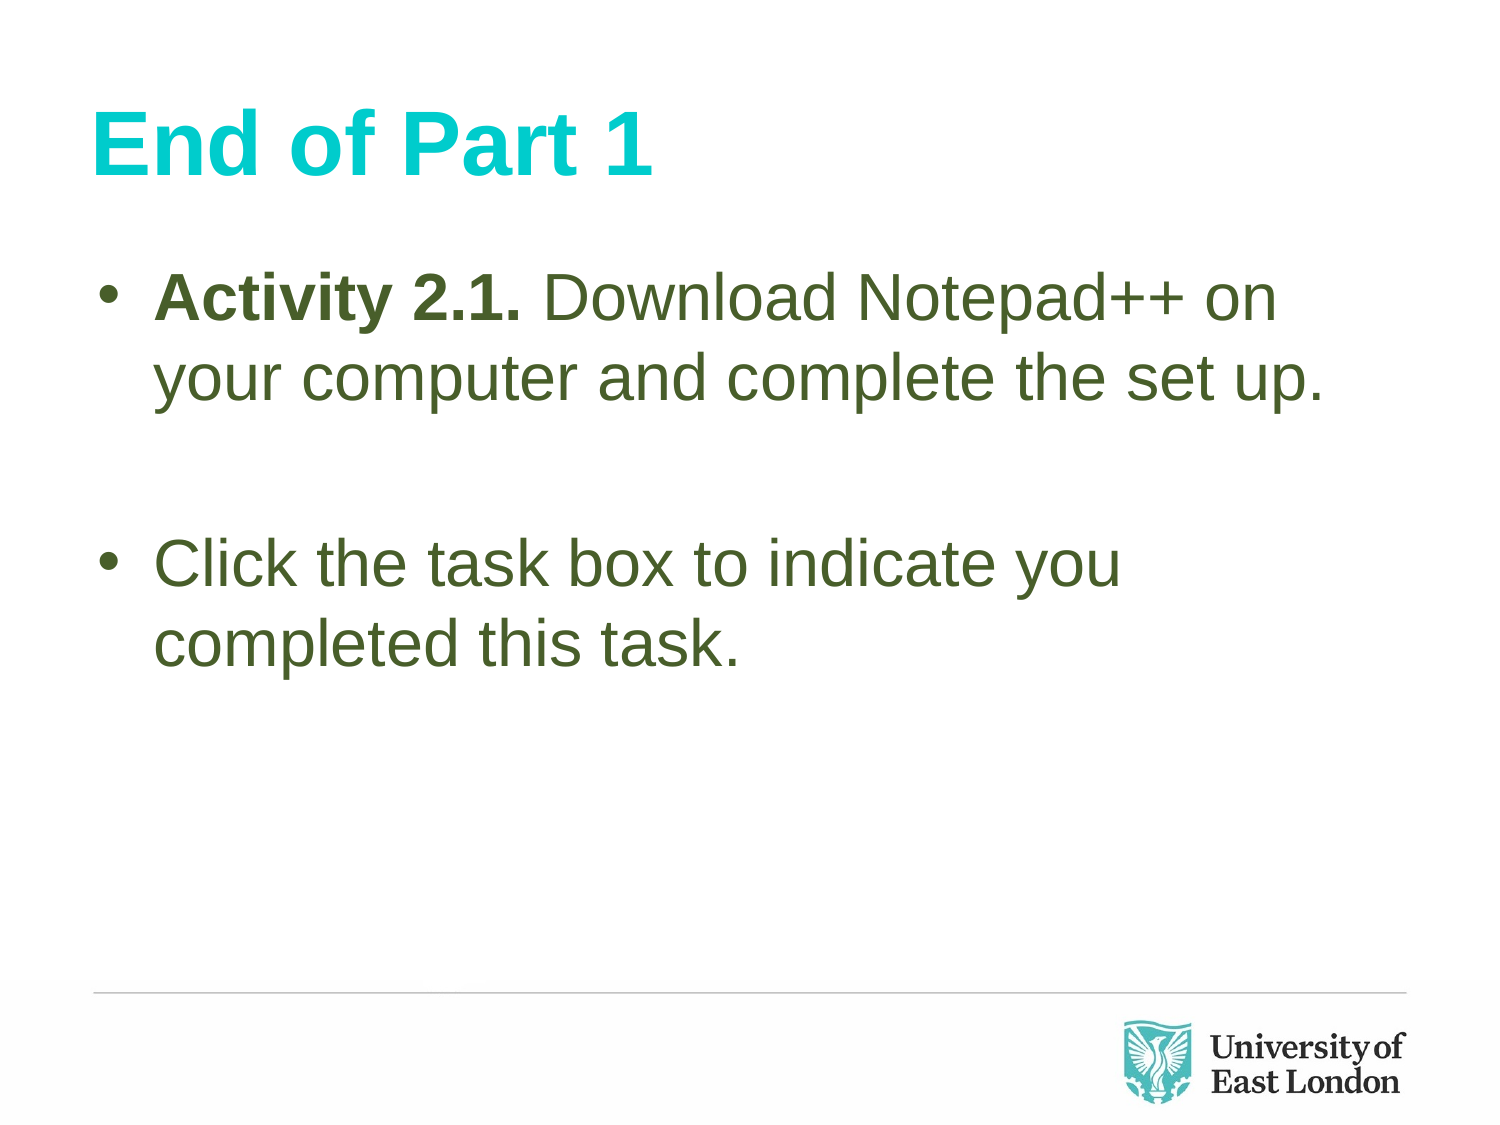

# End of Part 1
Activity 2.1. Download Notepad++ on your computer and complete the set up.

Click the task box to indicate you completed this task.